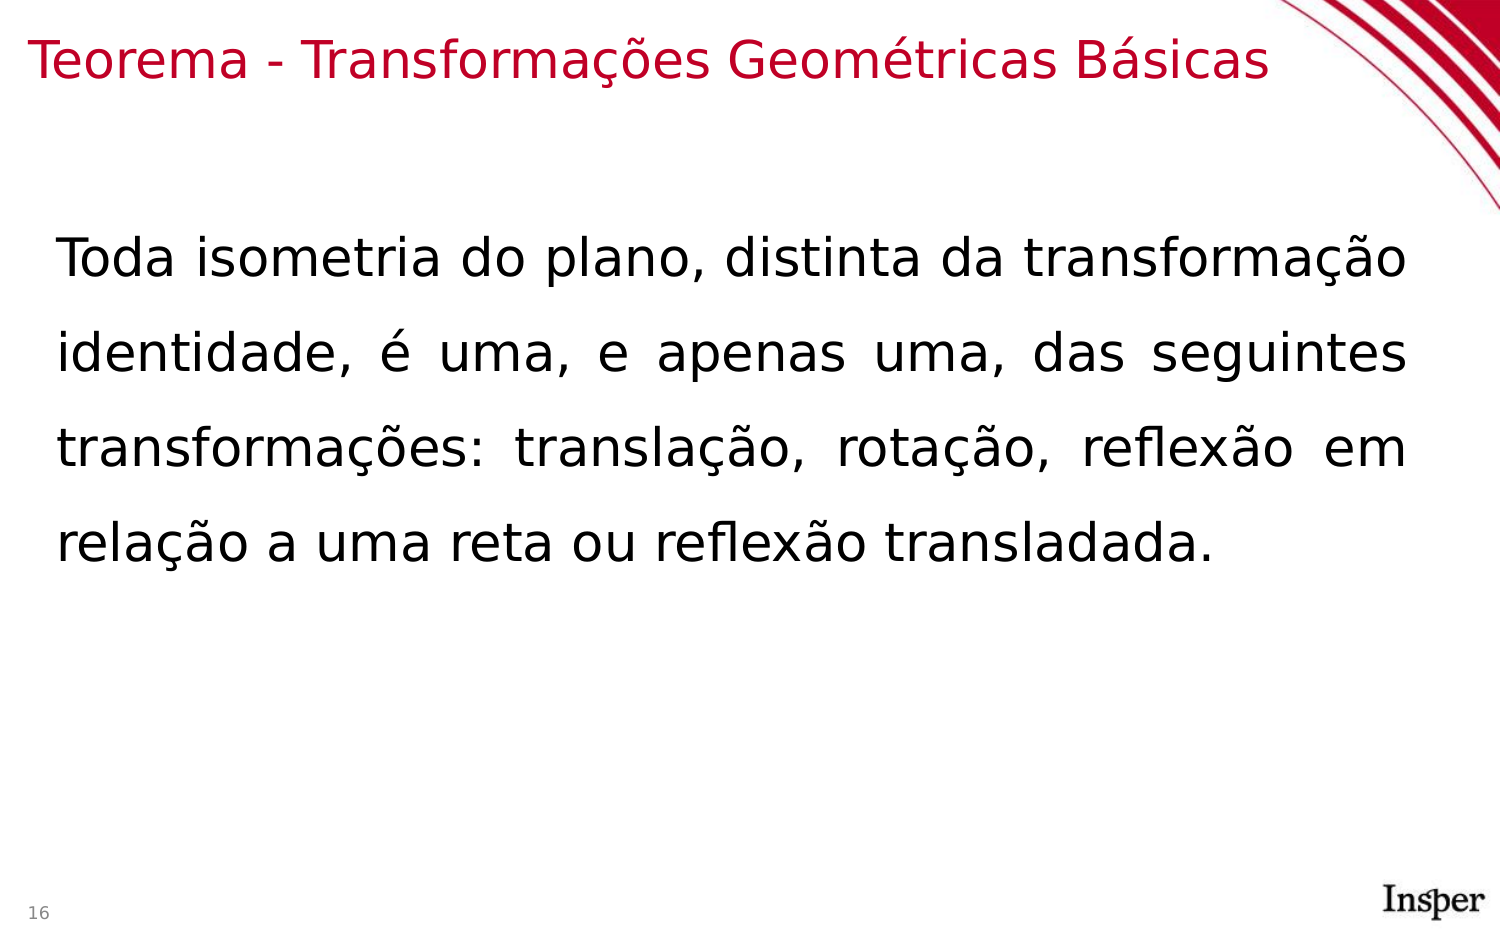

# Teorema - Transformações Geométricas Básicas
Toda isometria do plano, distinta da transformação identidade, é uma, e apenas uma, das seguintes transformações: translação, rotação, reflexão em relação a uma reta ou reflexão transladada.

16